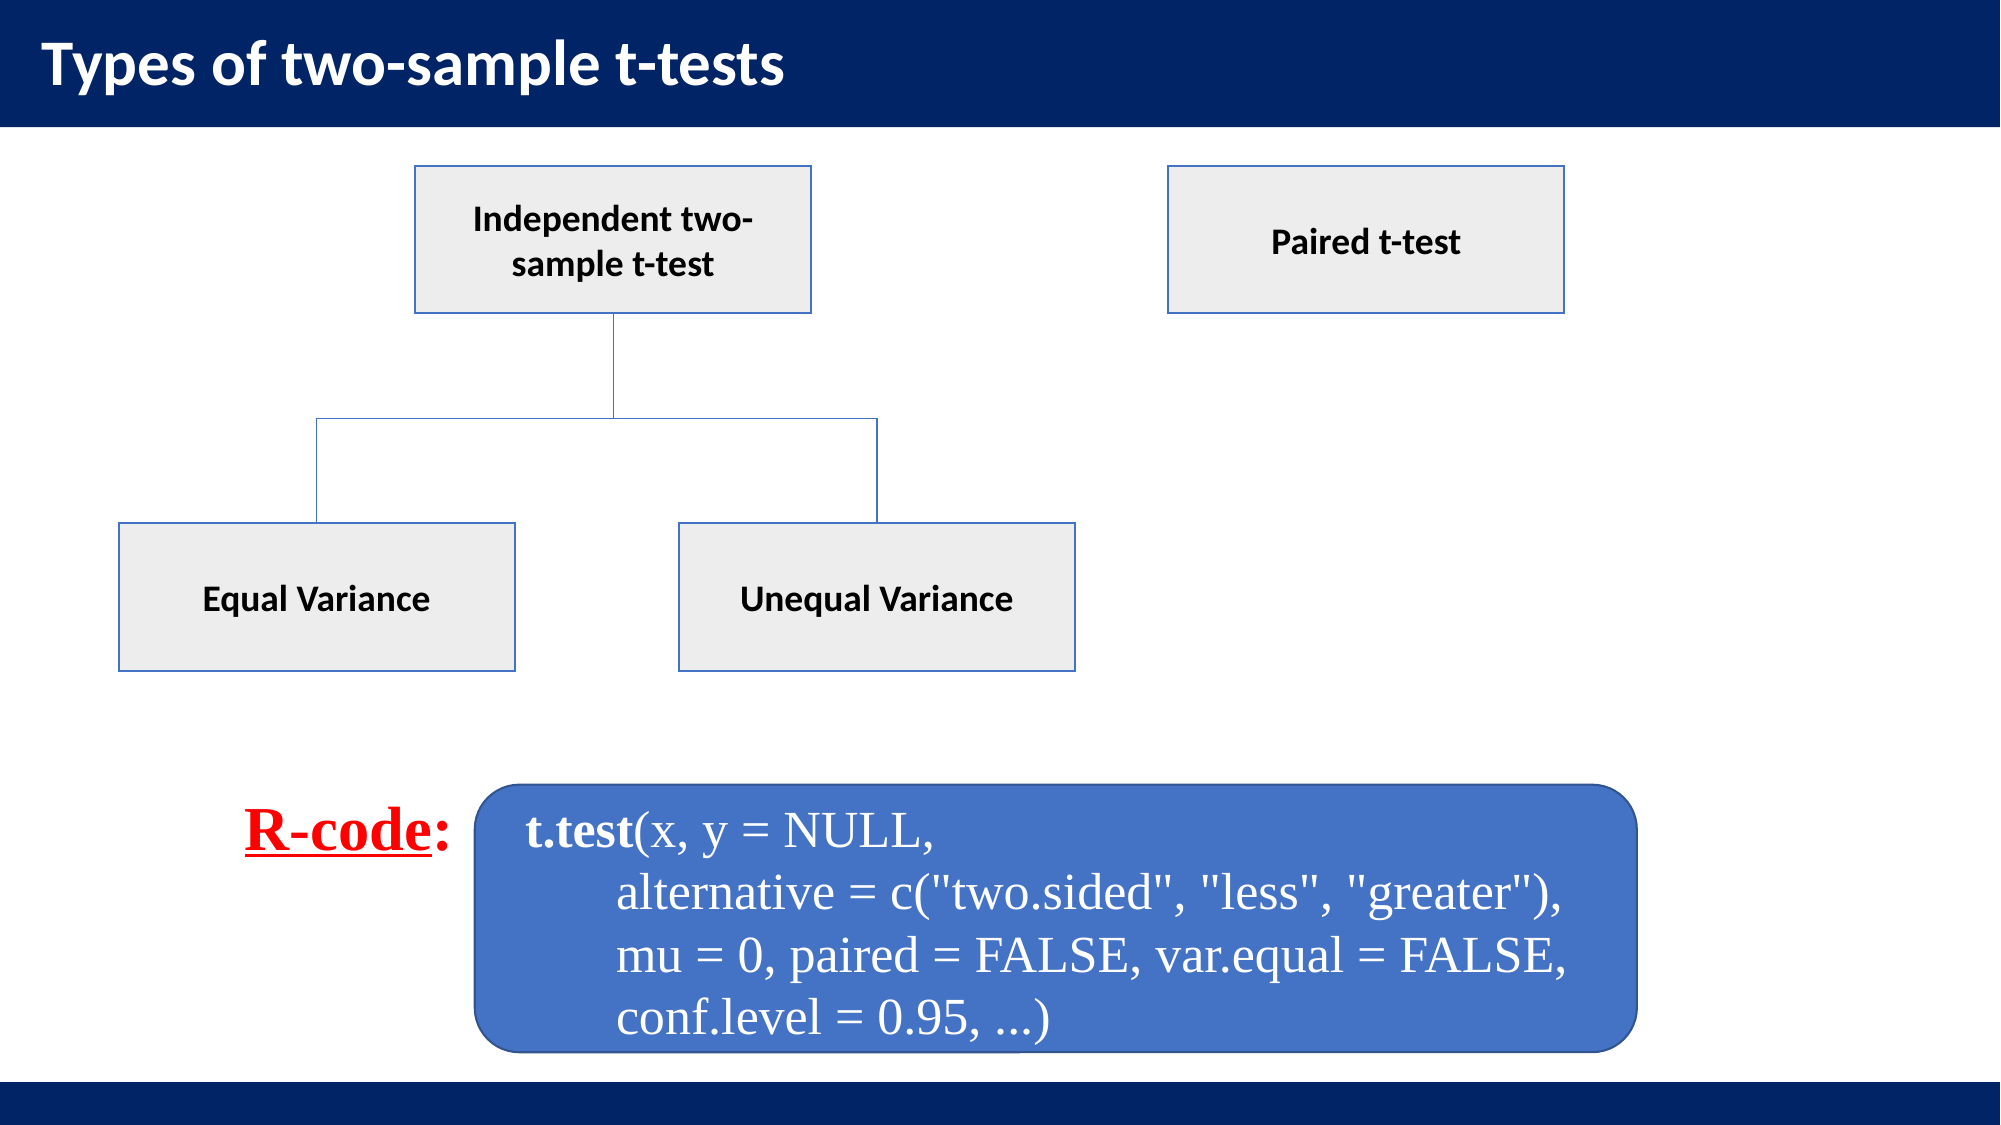

Types of two-sample t-tests

Paired t-test
Independent two-sample t-test
Equal Variance
Unequal Variance
R-code:

t.test(x, y = NULL,
       alternative = c("two.sided", "less", "greater"),
       mu = 0, paired = FALSE, var.equal = FALSE,
       conf.level = 0.95, ...)